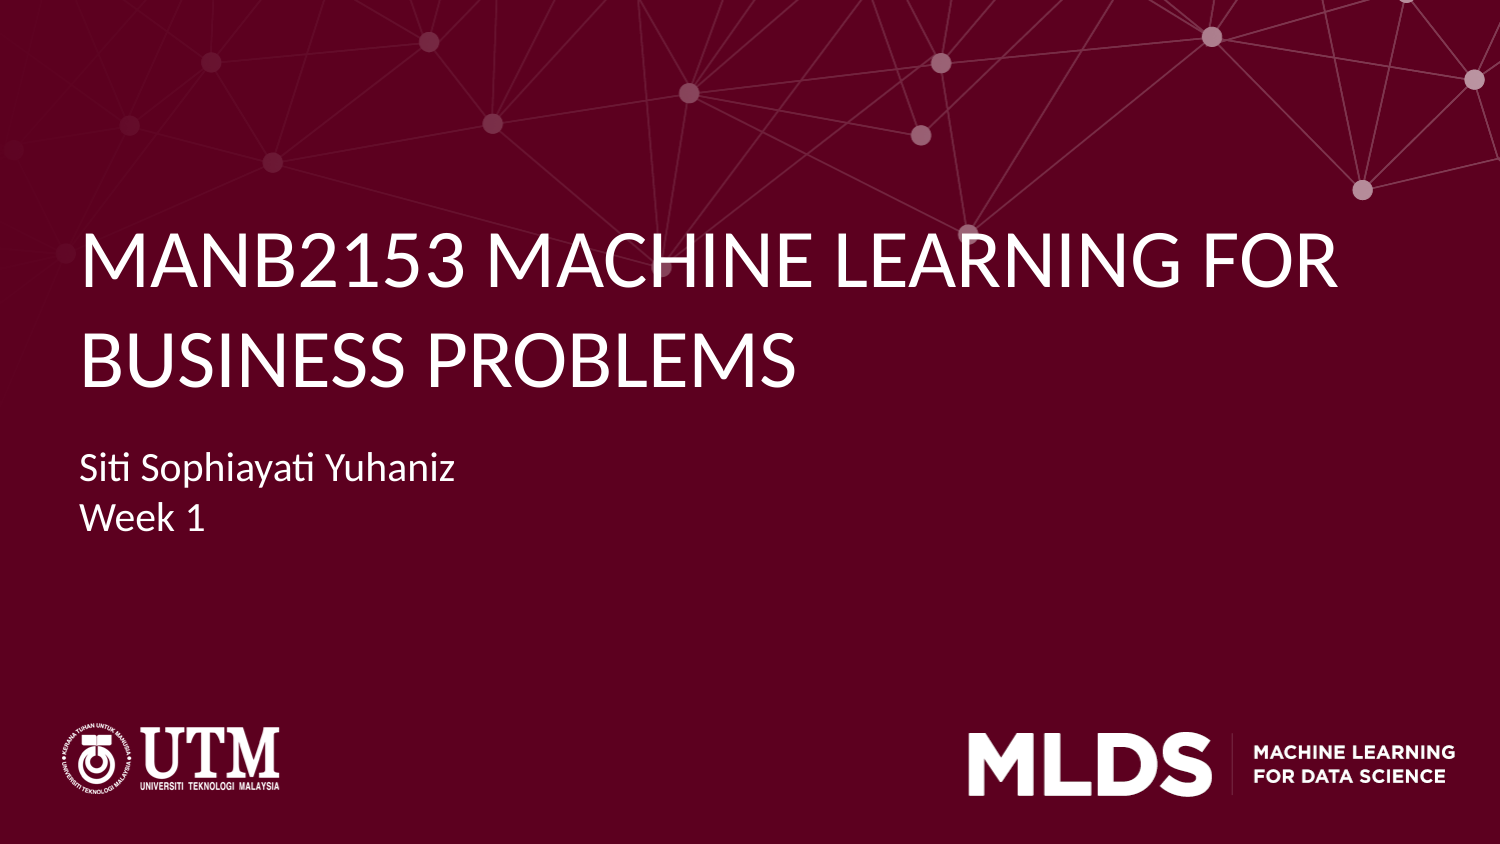

# MANB2153 MACHINE LEARNING FOR BUSINESS PROBLEMS
Siti Sophiayati Yuhaniz
Week 1